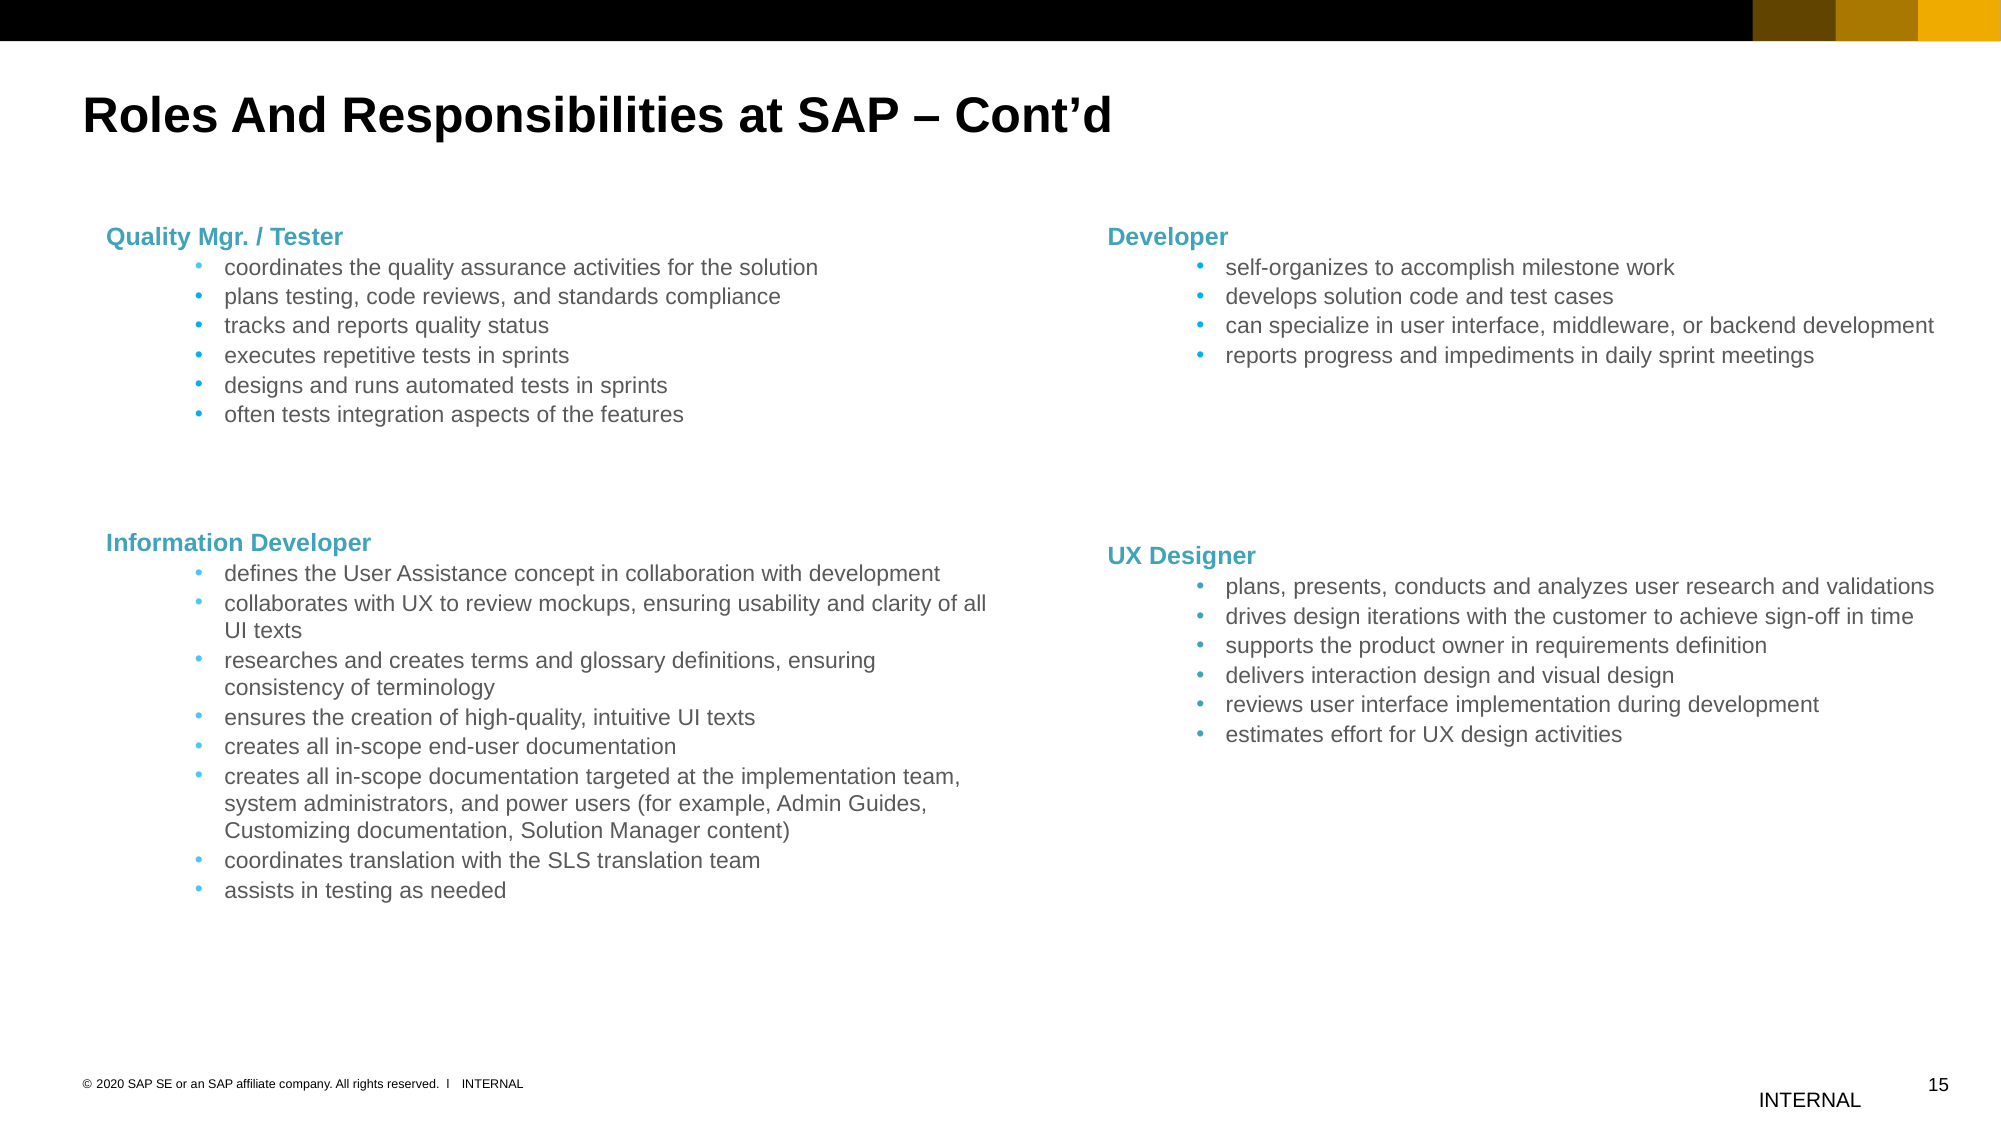

# Roles And Responsibilities at SAP – Cont’d
Quality Mgr. / Tester
coordinates the quality assurance activities for the solution
plans testing, code reviews, and standards compliance
tracks and reports quality status
executes repetitive tests in sprints
designs and runs automated tests in sprints
often tests integration aspects of the features

Information Developer
defines the User Assistance concept in collaboration with development
collaborates with UX to review mockups, ensuring usability and clarity of all UI texts
researches and creates terms and glossary definitions, ensuring consistency of terminology
ensures the creation of high-quality, intuitive UI texts
creates all in-scope end-user documentation
creates all in-scope documentation targeted at the implementation team, system administrators, and power users (for example, Admin Guides, Customizing documentation, Solution Manager content)
coordinates translation with the SLS translation team
assists in testing as needed

Developer
self-organizes to accomplish milestone work
develops solution code and test cases
can specialize in user interface, middleware, or backend development
reports progress and impediments in daily sprint meetings

UX Designer
plans, presents, conducts and analyzes user research and validations
drives design iterations with the customer to achieve sign-off in time
supports the product owner in requirements definition
delivers interaction design and visual design
reviews user interface implementation during development
estimates effort for UX design activities